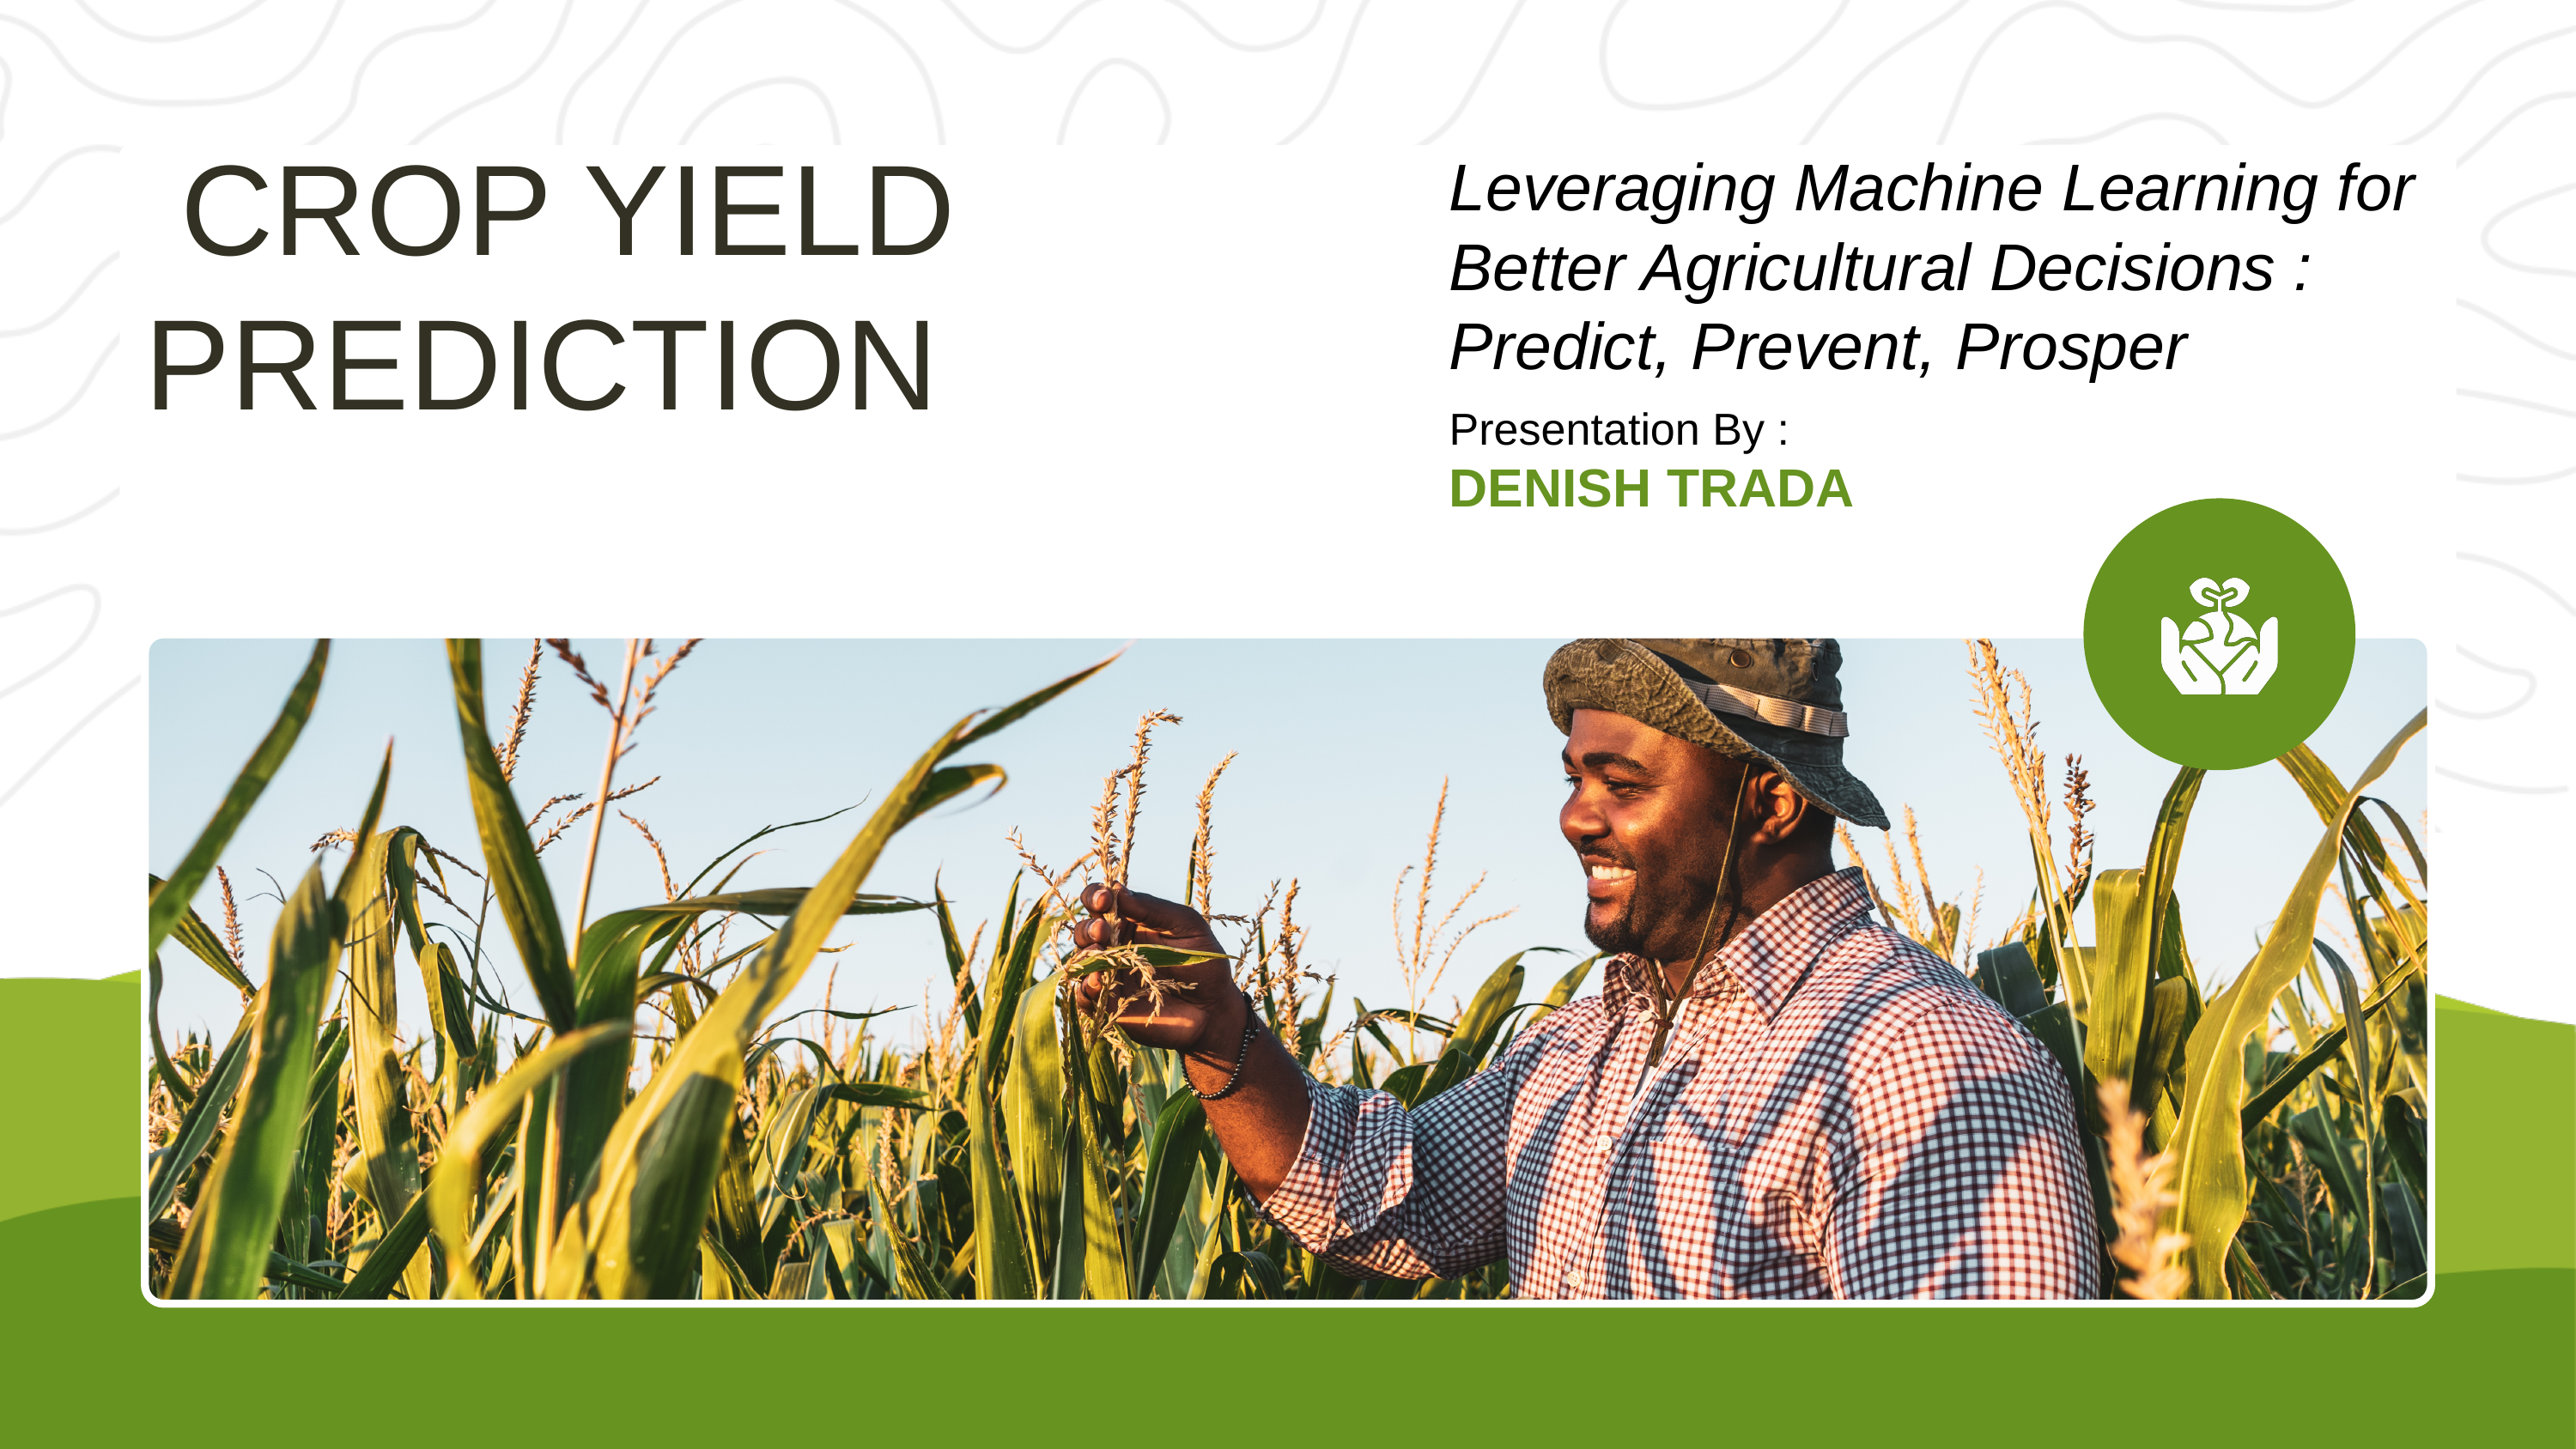

CROP YIELD PREDICTION

Leveraging Machine Learning for Better Agricultural Decisions : Predict, Prevent, Prosper
Presentation By :
DENISH TRADA